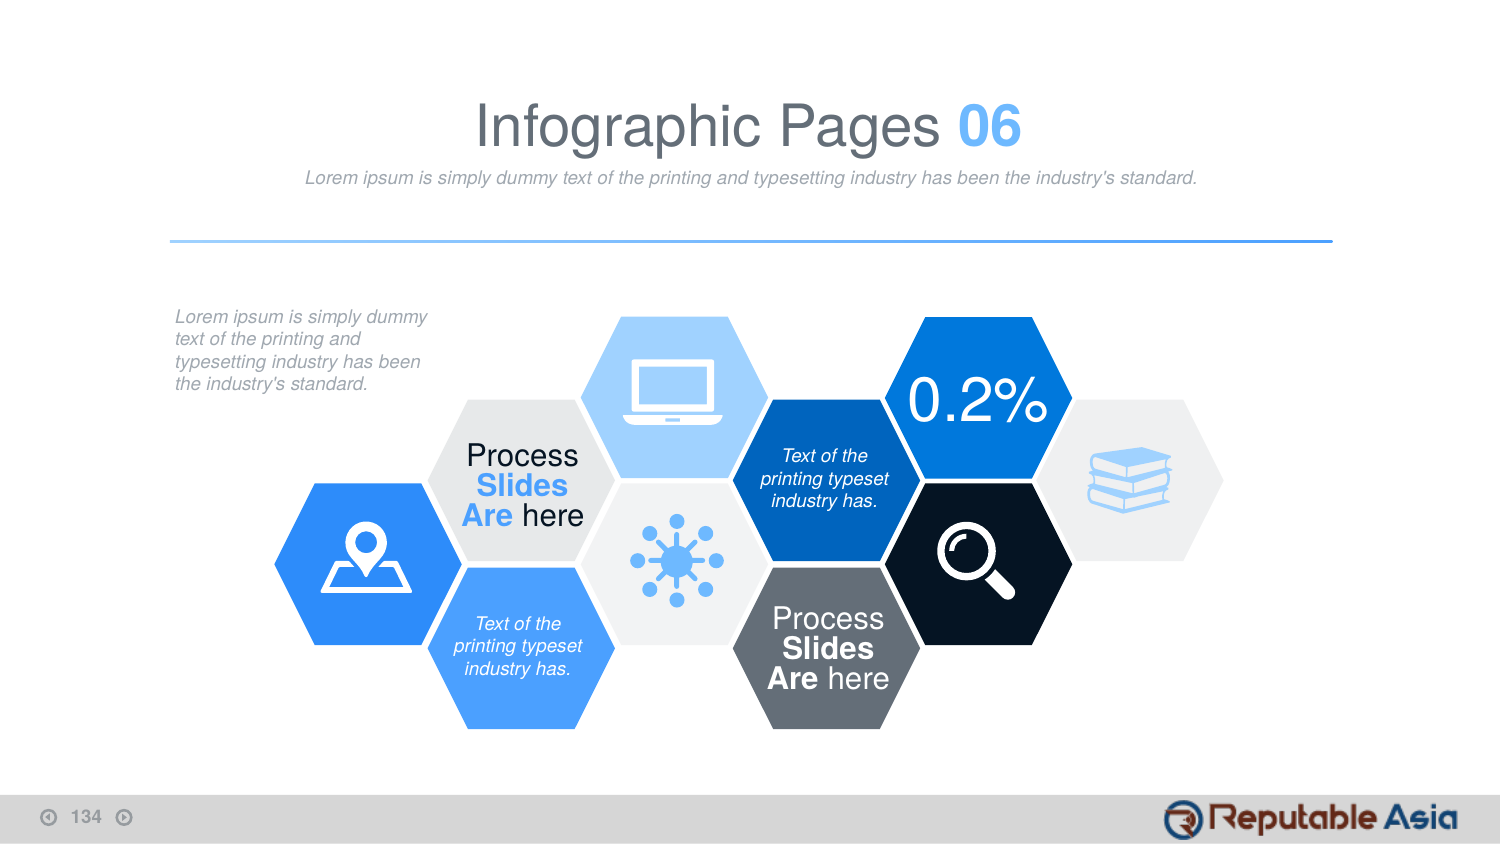

Infographic Pages 06
Lorem ipsum is simply dummy text of the printing and typesetting industry has been the industry's standard.

Lorem ipsum is simply dummy text of the printing and typesetting industry has been the industry's standard.

0.2%

Process
Slides Are here
Text of the printing typeset industry has.

Process
Slides Are here
Text of the printing typeset industry has.
134